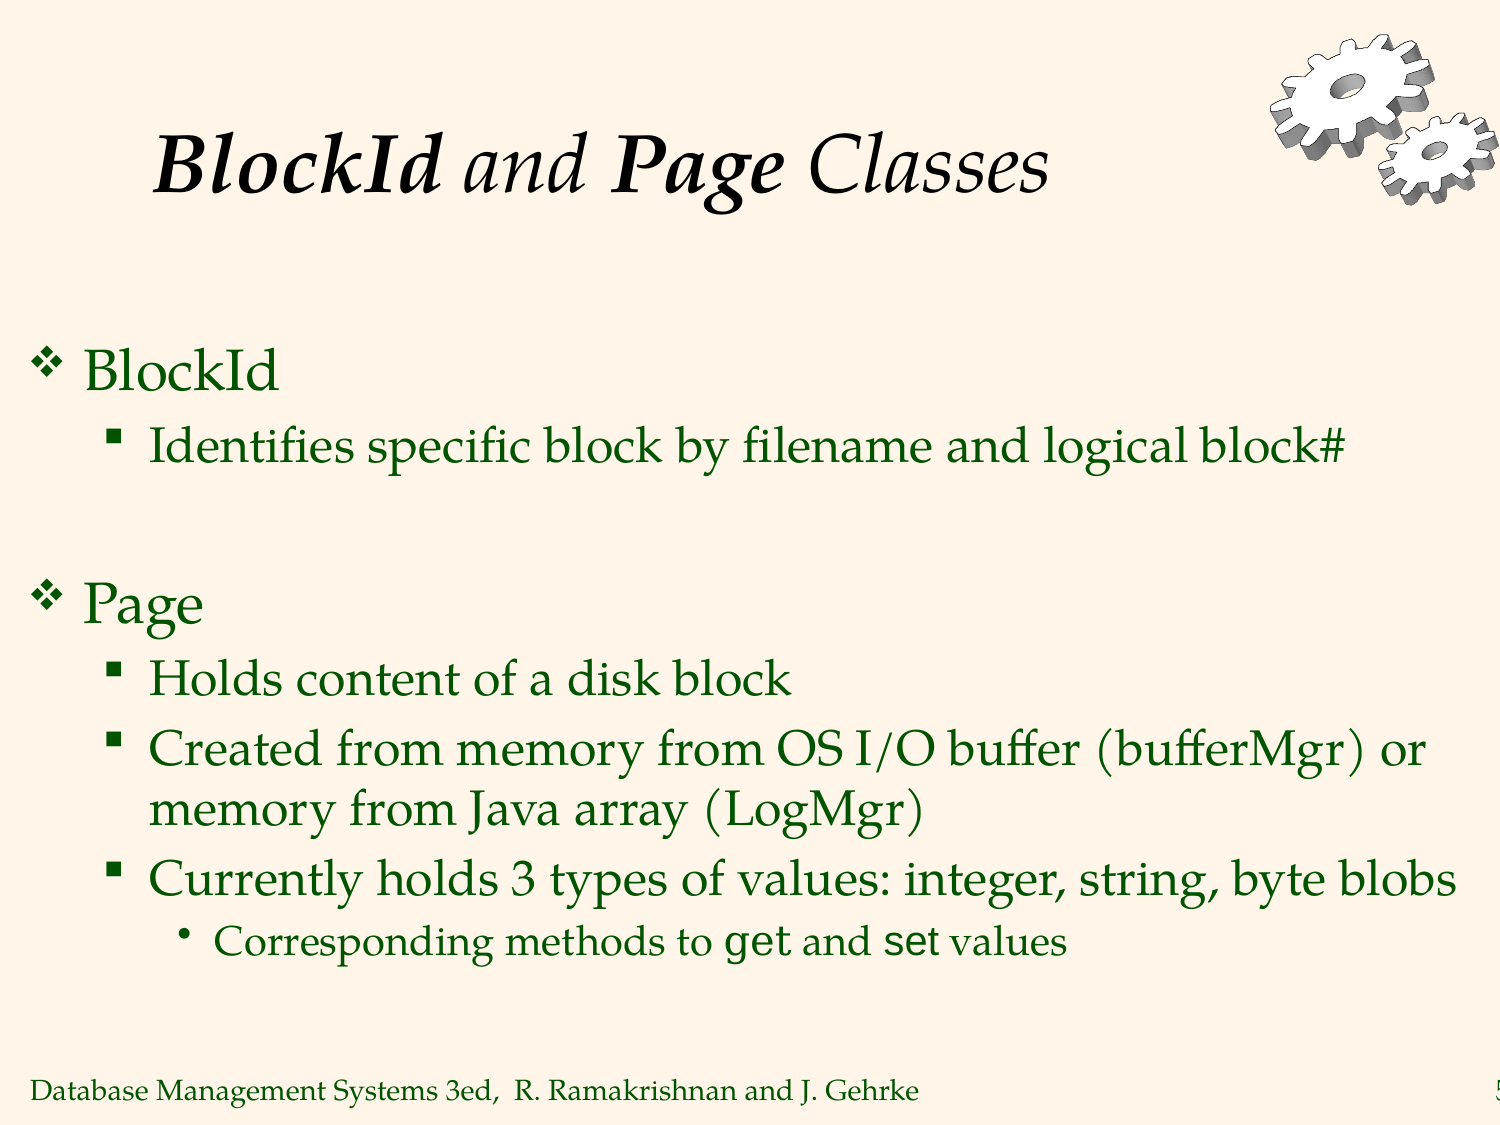

# BlockId and Page Classes
BlockId
Identifies specific block by filename and logical block#

Page
Holds content of a disk block
Created from memory from OS I/O buffer (bufferMgr) or memory from Java array (LogMgr)
Currently holds 3 types of values: integer, string, byte blobs
Corresponding methods to get and set values